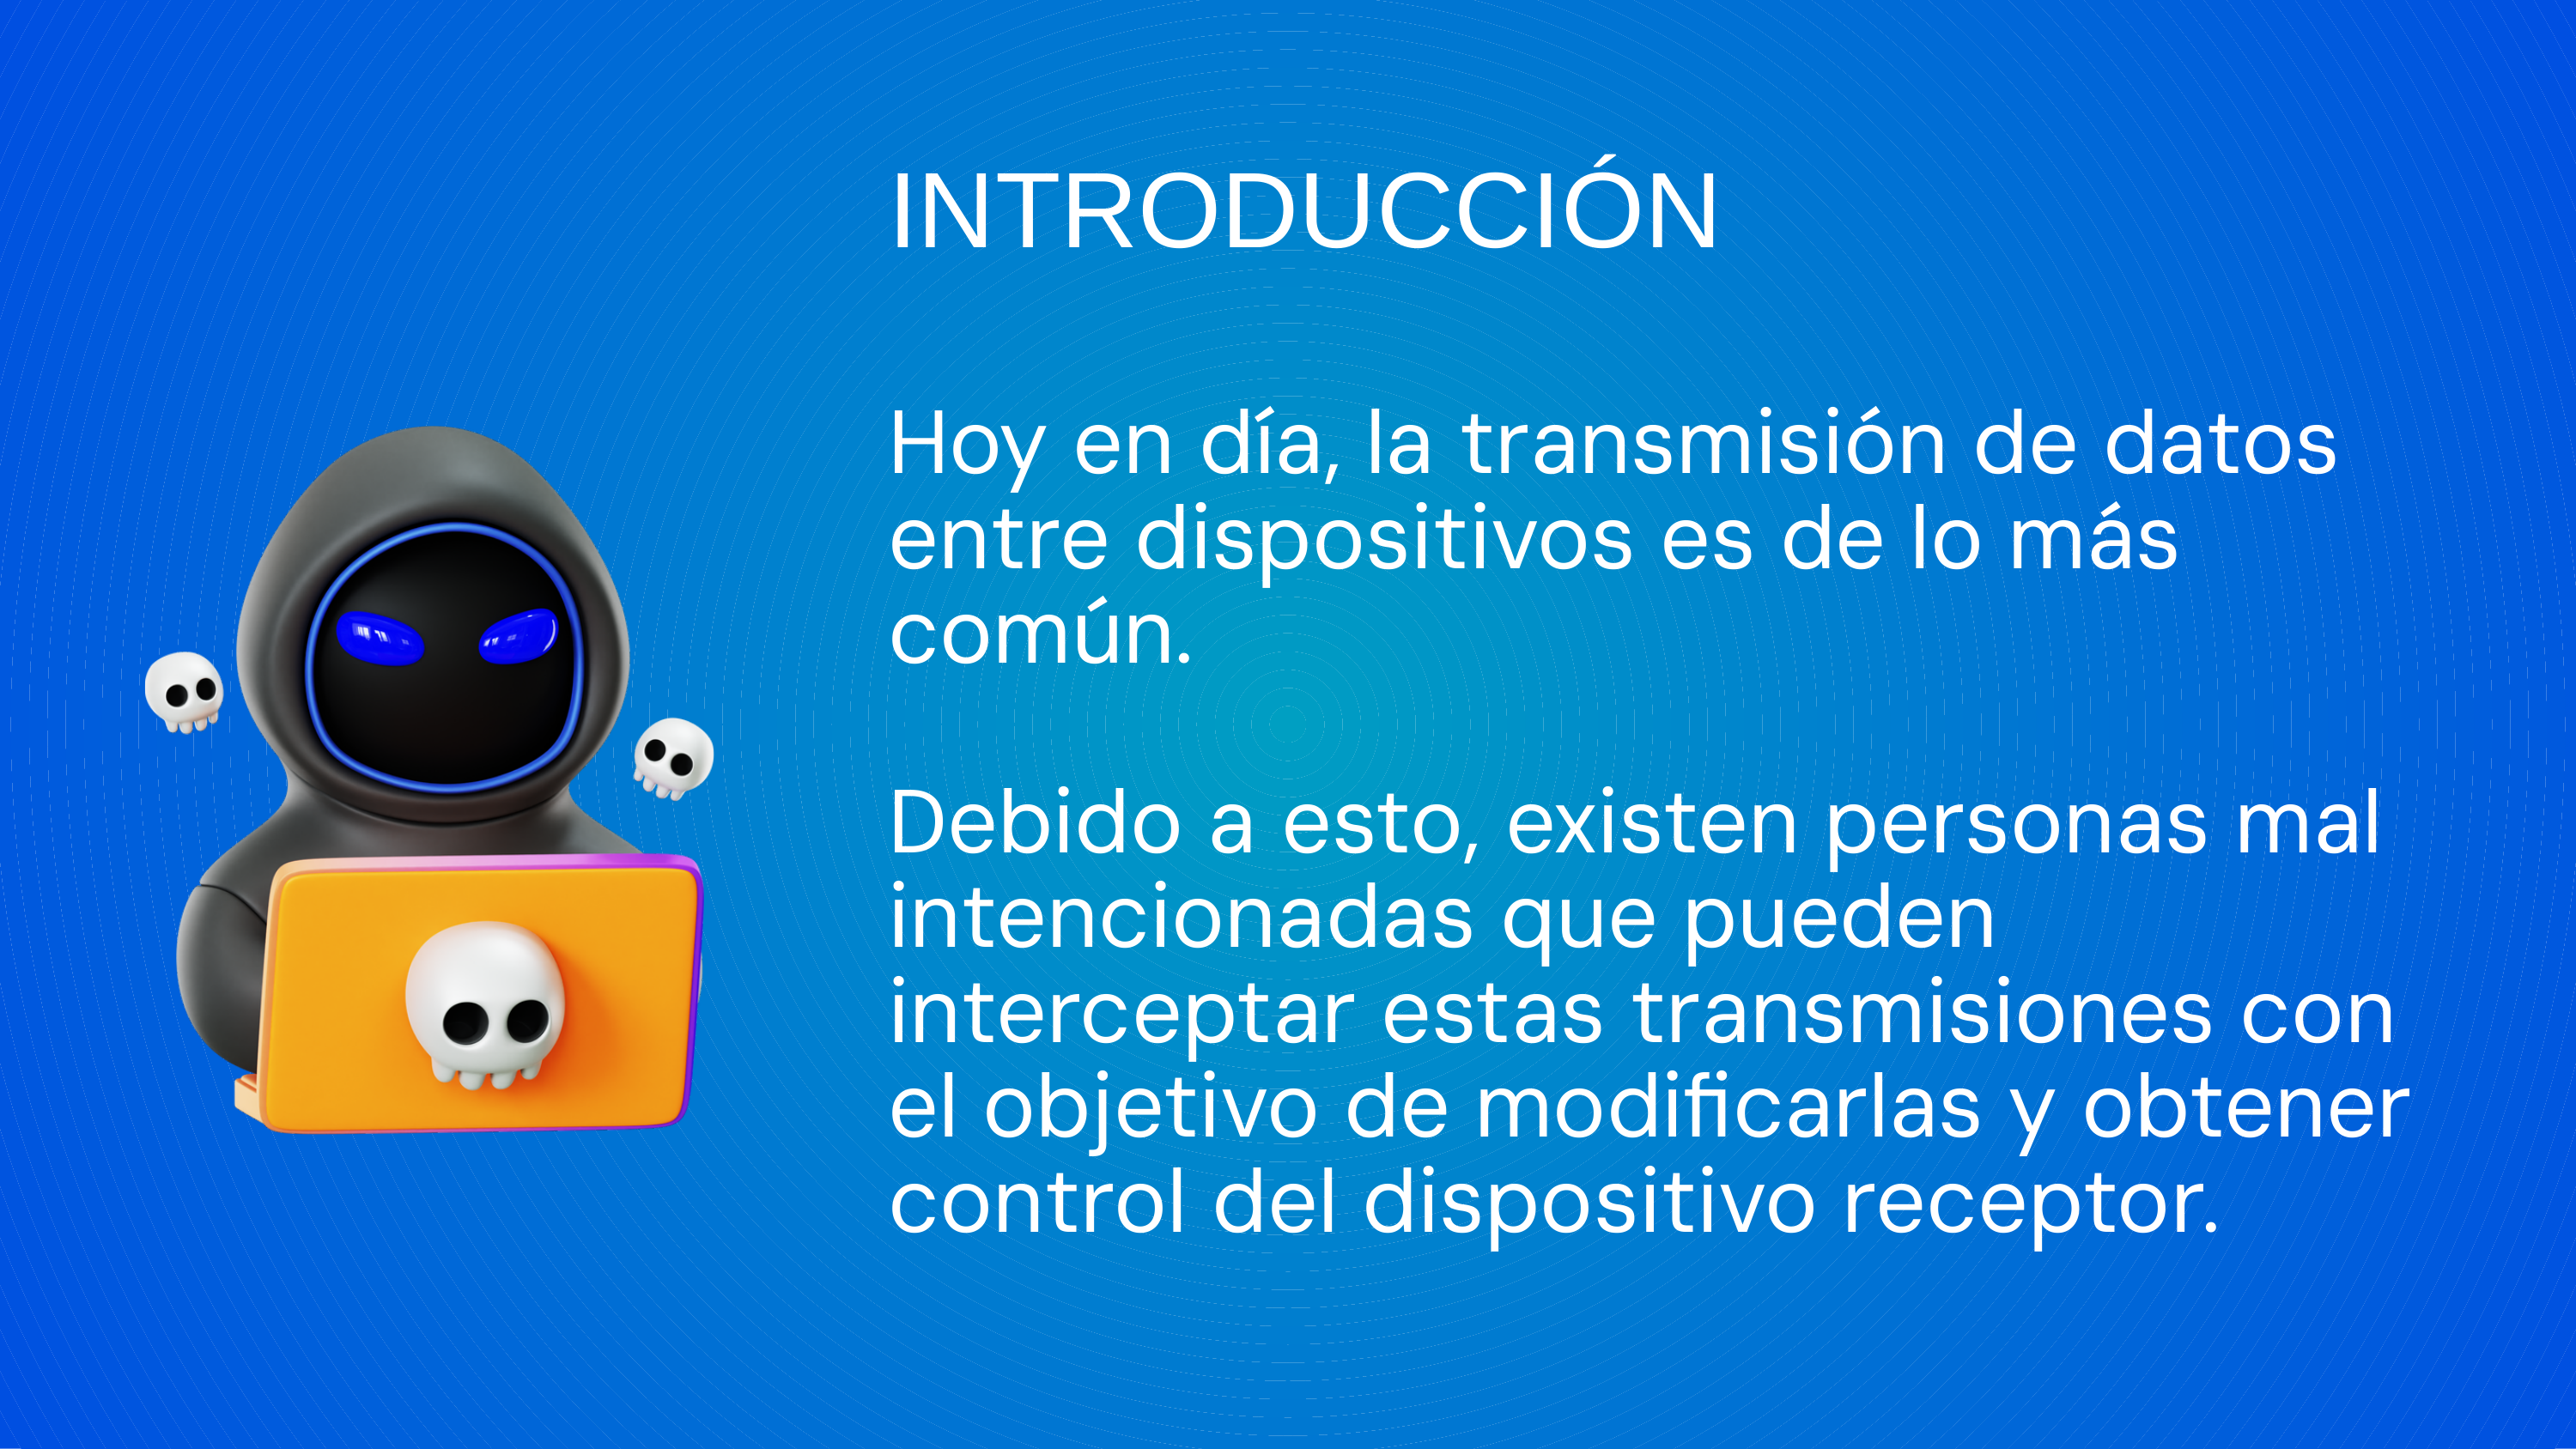

INTRODUCCIÓN
Hoy en día, la transmisión de datos entre dispositivos es de lo más común.

Debido a esto, existen personas mal intencionadas que pueden interceptar estas transmisiones con el objetivo de modificarlas y obtener control del dispositivo receptor.